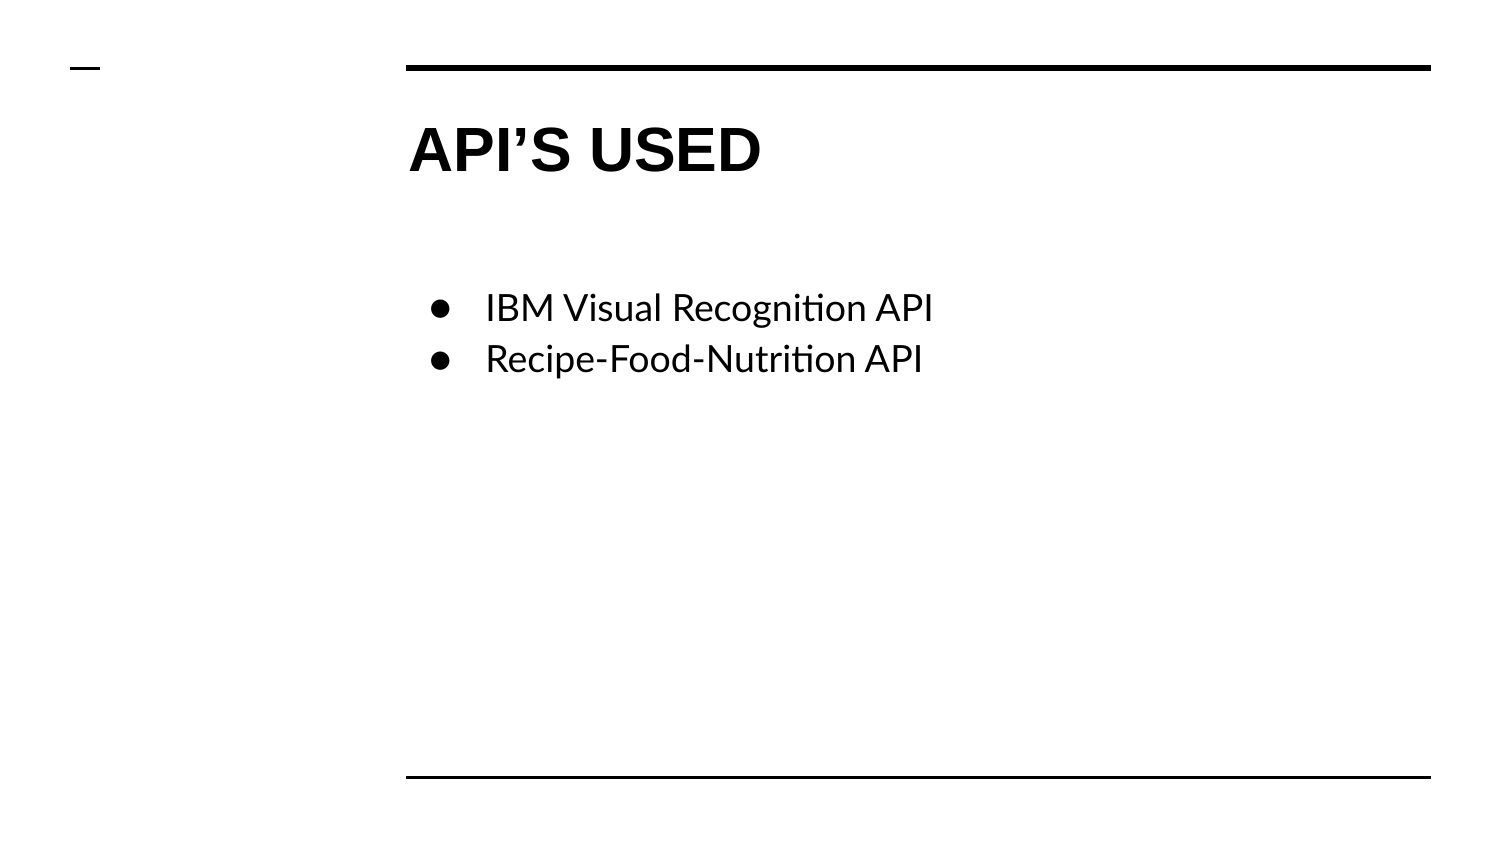

# API’S USED
IBM Visual Recognition API
Recipe-Food-Nutrition API